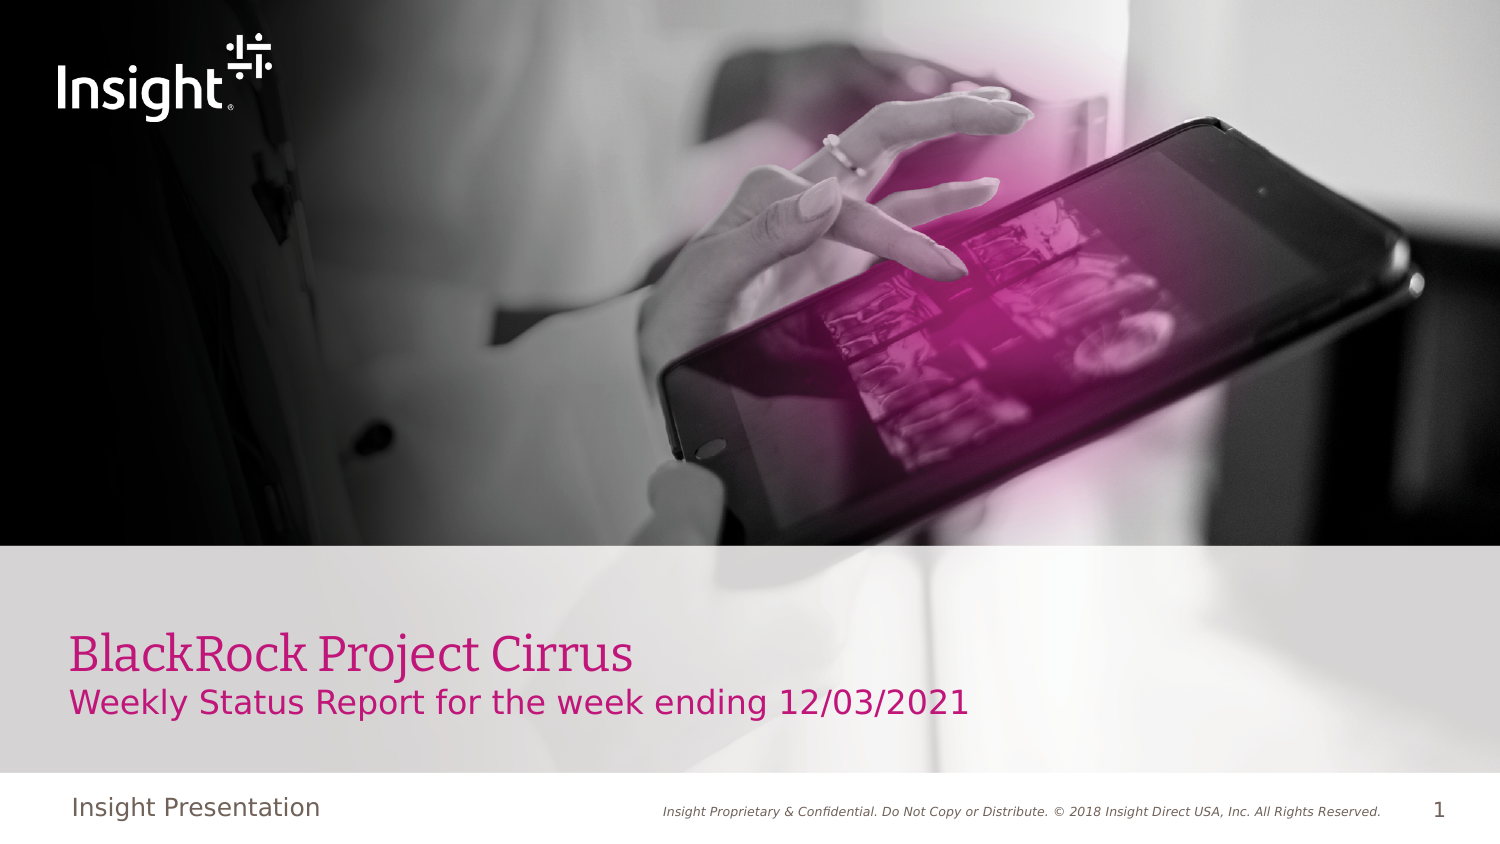

# BlackRock Project Cirrus
Weekly Status Report for the week ending 12/03/2021